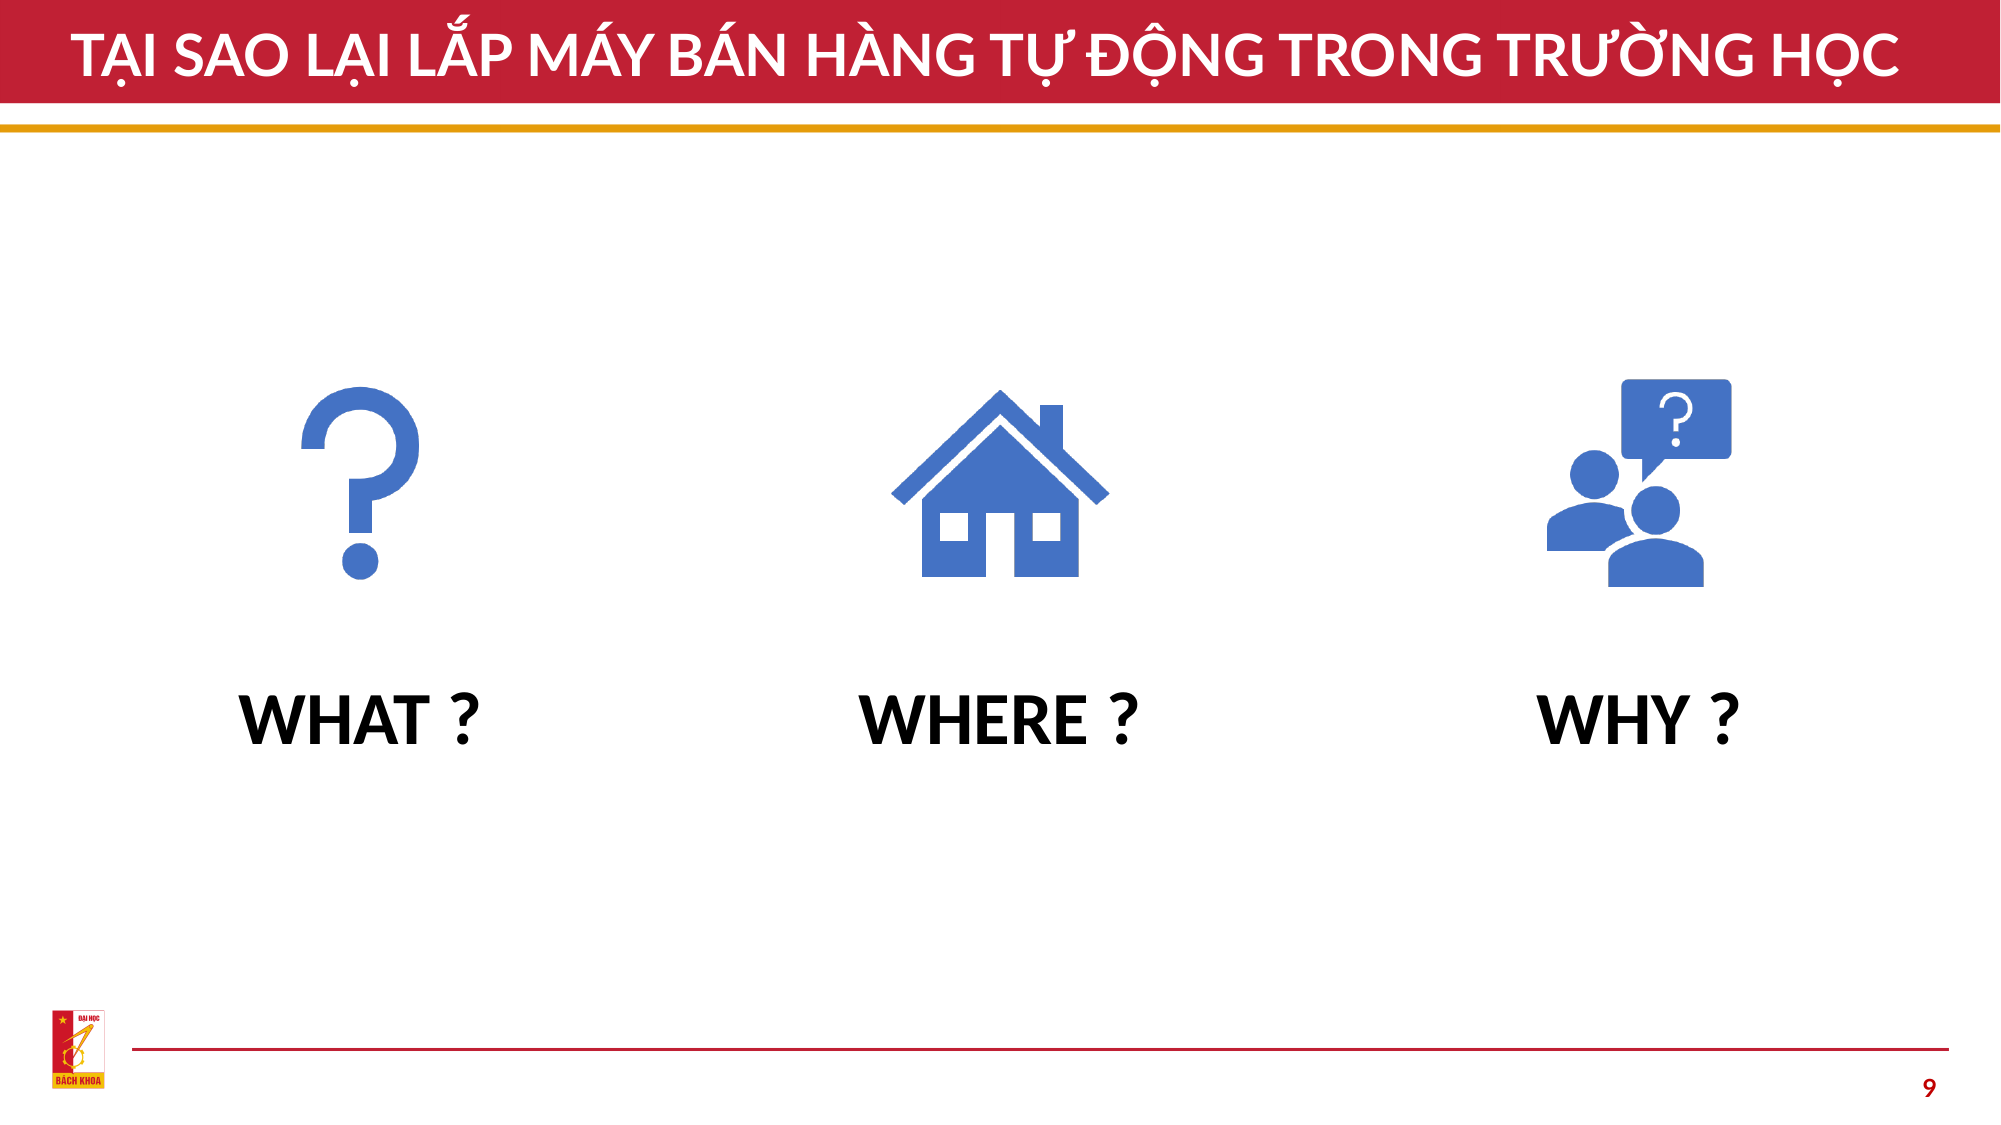

# TẠI SAO LẠI LẮP MÁY BÁN HÀNG TỰ ĐỘNG TRONG TRƯỜNG HỌC
WHAT ?
WHERE ?
WHY ?
9